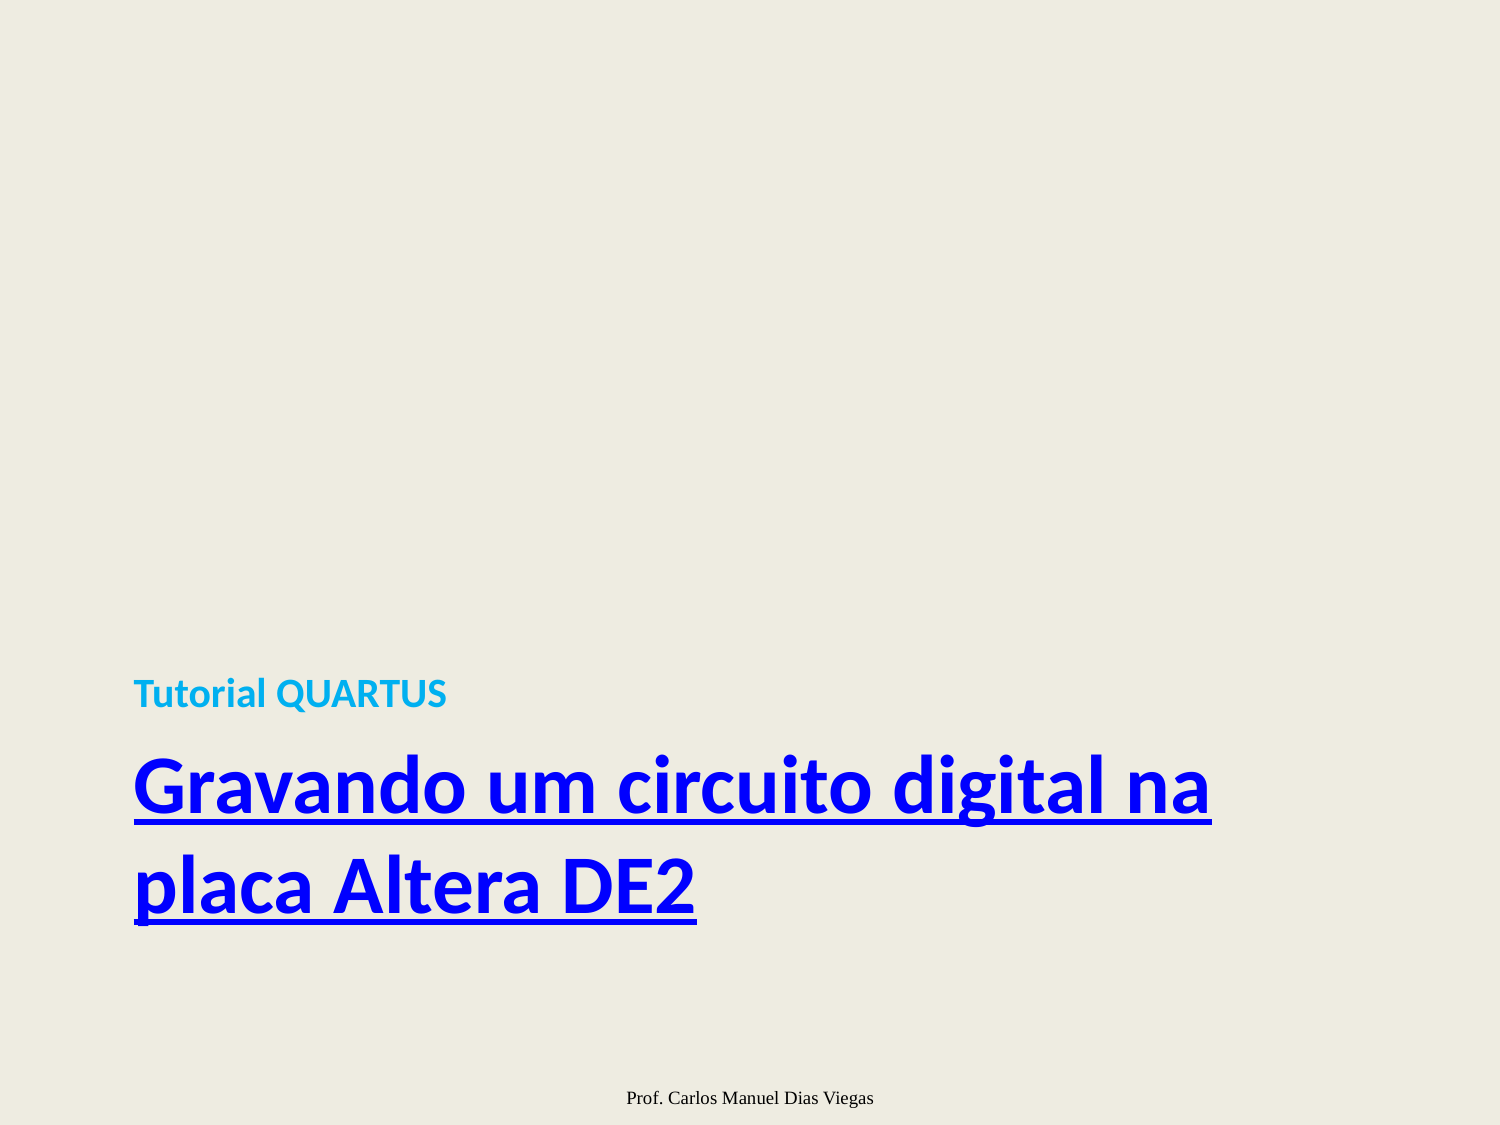

Tutorial QUARTUS
# Gravando um circuito digital na placa Altera DE2
Prof. Carlos Manuel Dias Viegas